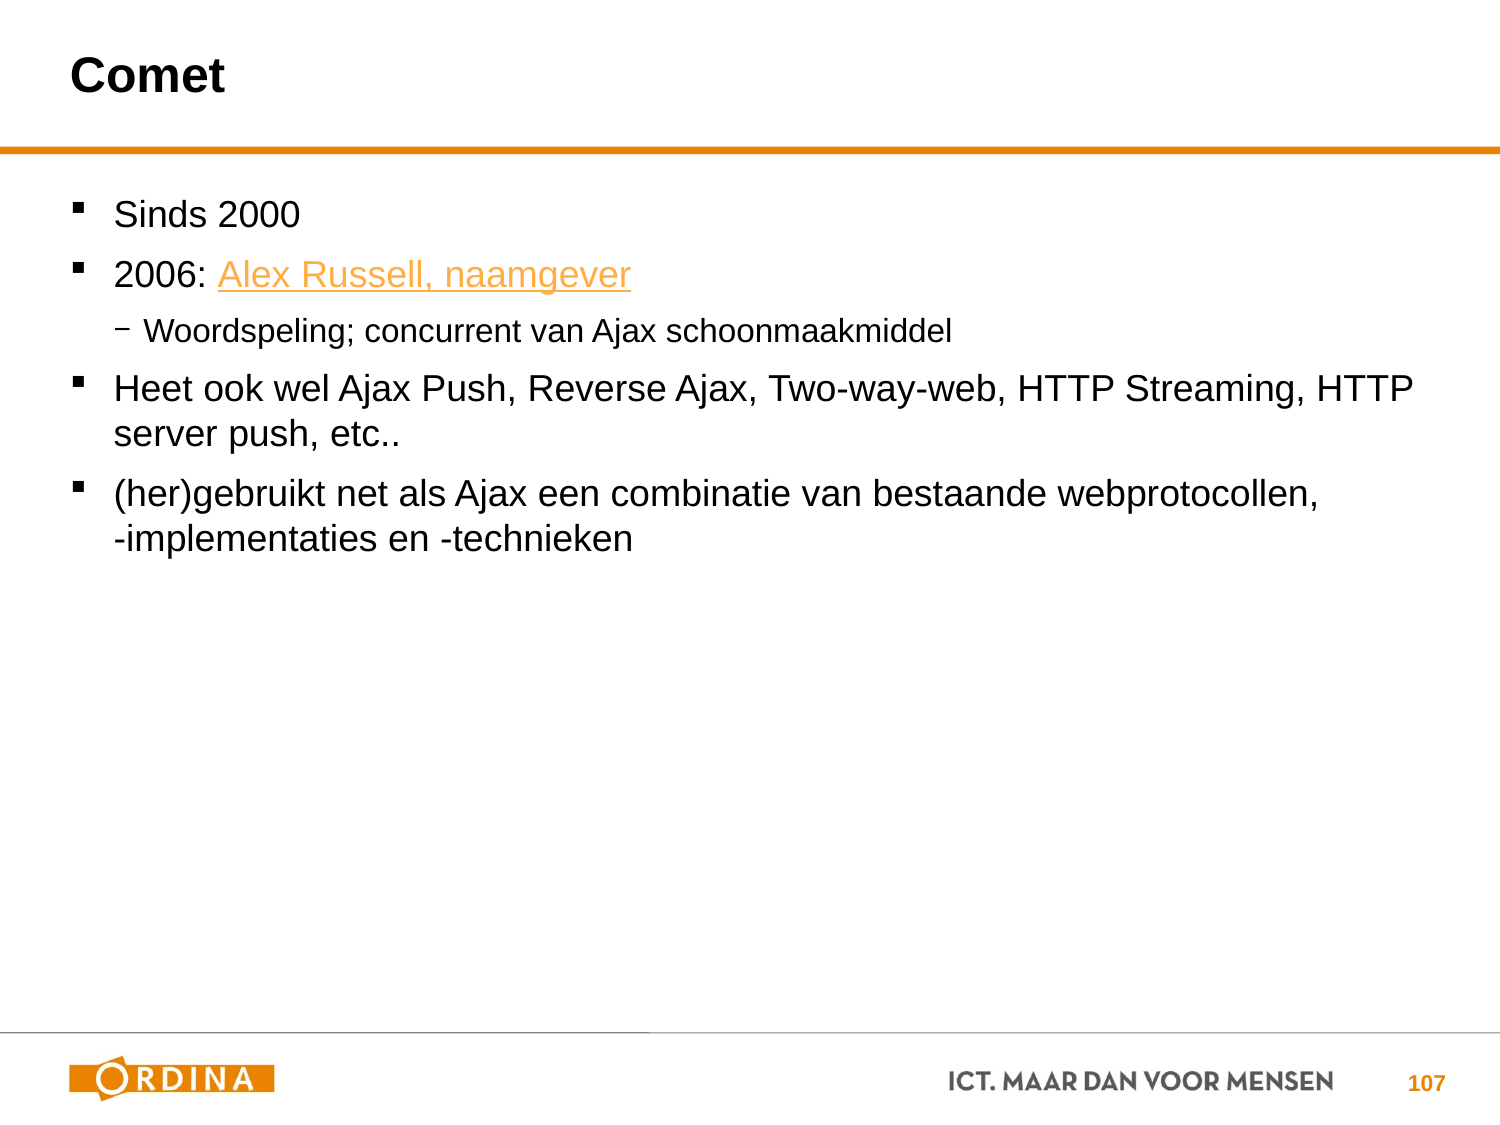

# Comet
Sinds 2000
2006: Alex Russell, naamgever
Woordspeling; concurrent van Ajax schoonmaakmiddel
Heet ook wel Ajax Push, Reverse Ajax, Two-way-web, HTTP Streaming, HTTP server push, etc..
(her)gebruikt net als Ajax een combinatie van bestaande webprotocollen,
-implementaties en -technieken
107